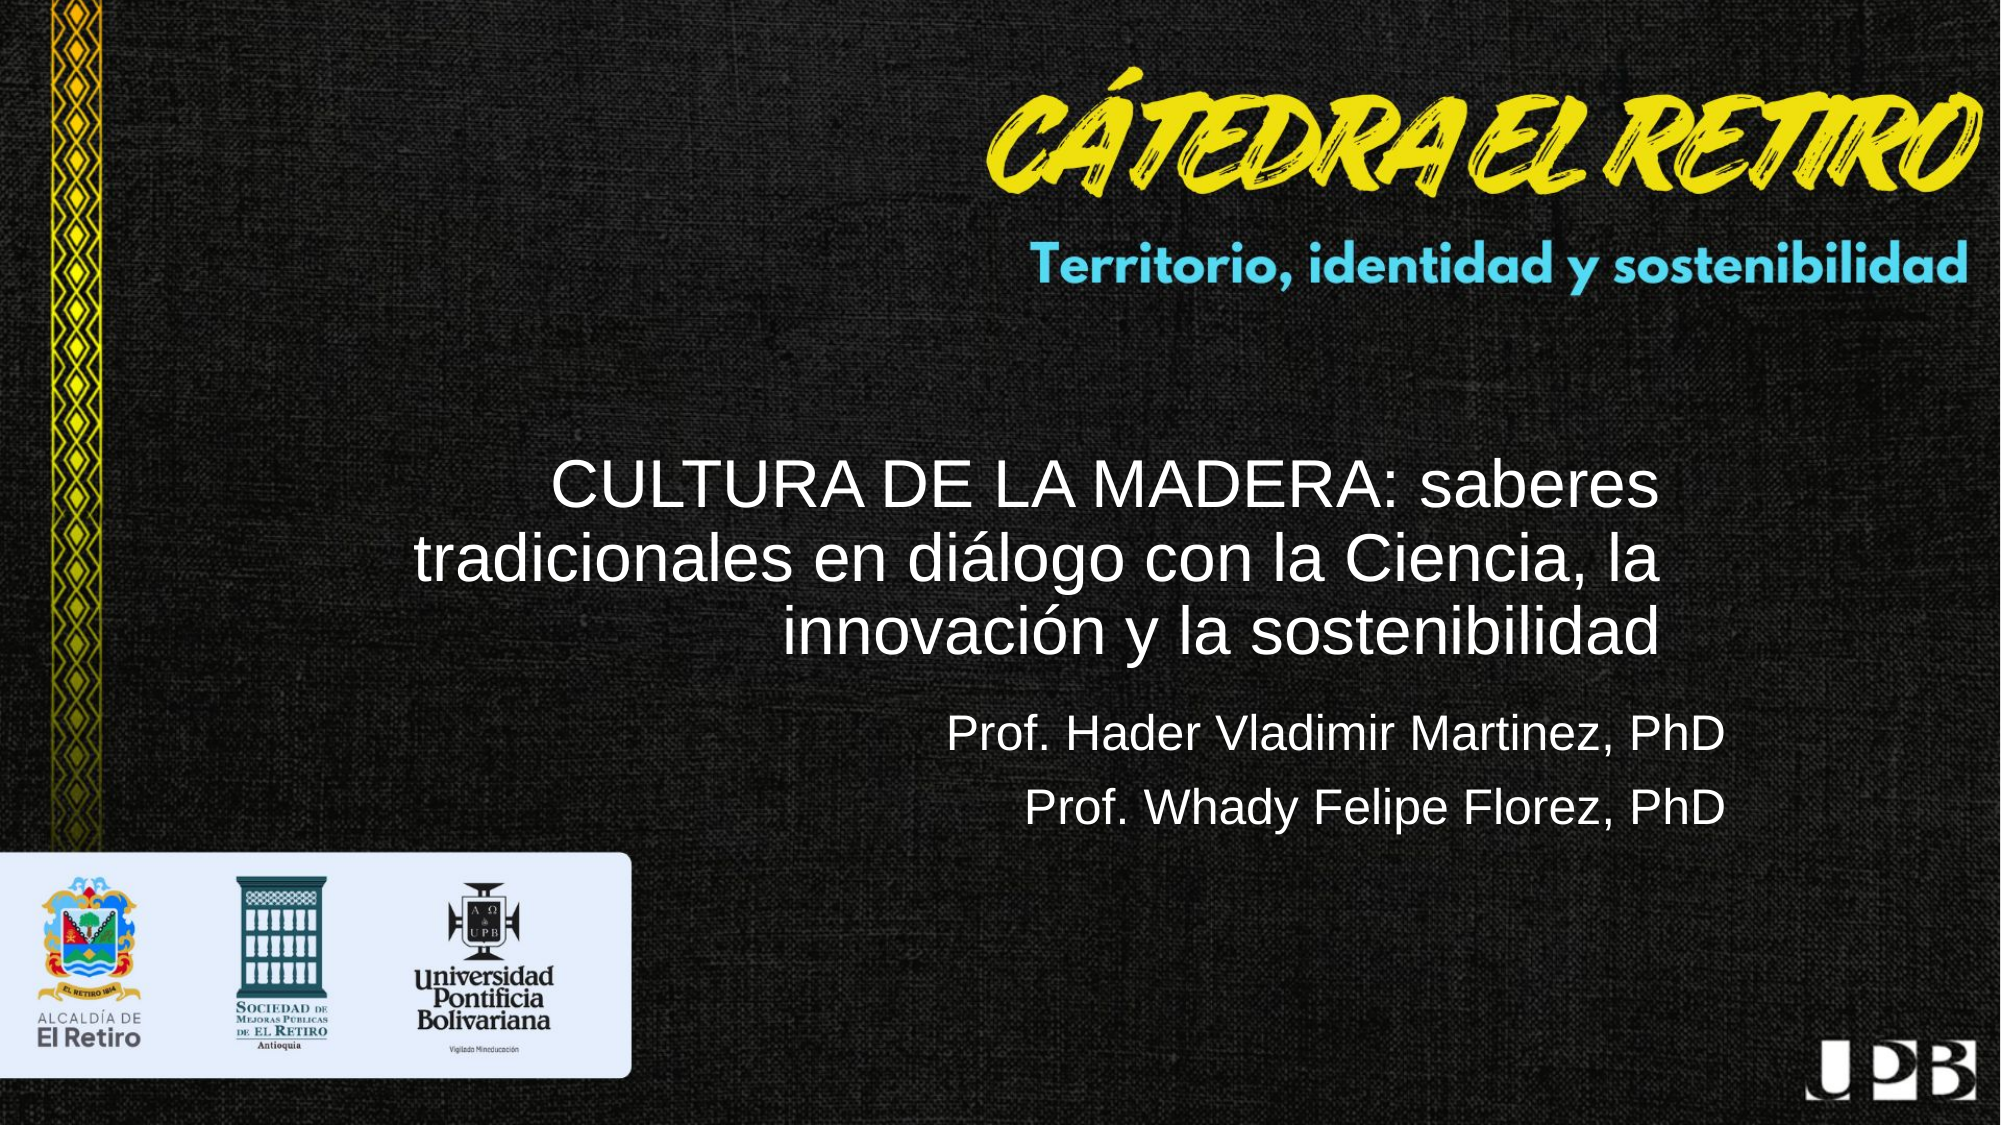

# CULTURA DE LA MADERA: saberes tradicionales en diálogo con la Ciencia, la innovación y la sostenibilidad
Prof. Hader Vladimir Martinez, PhD
Prof. Whady Felipe Florez, PhD